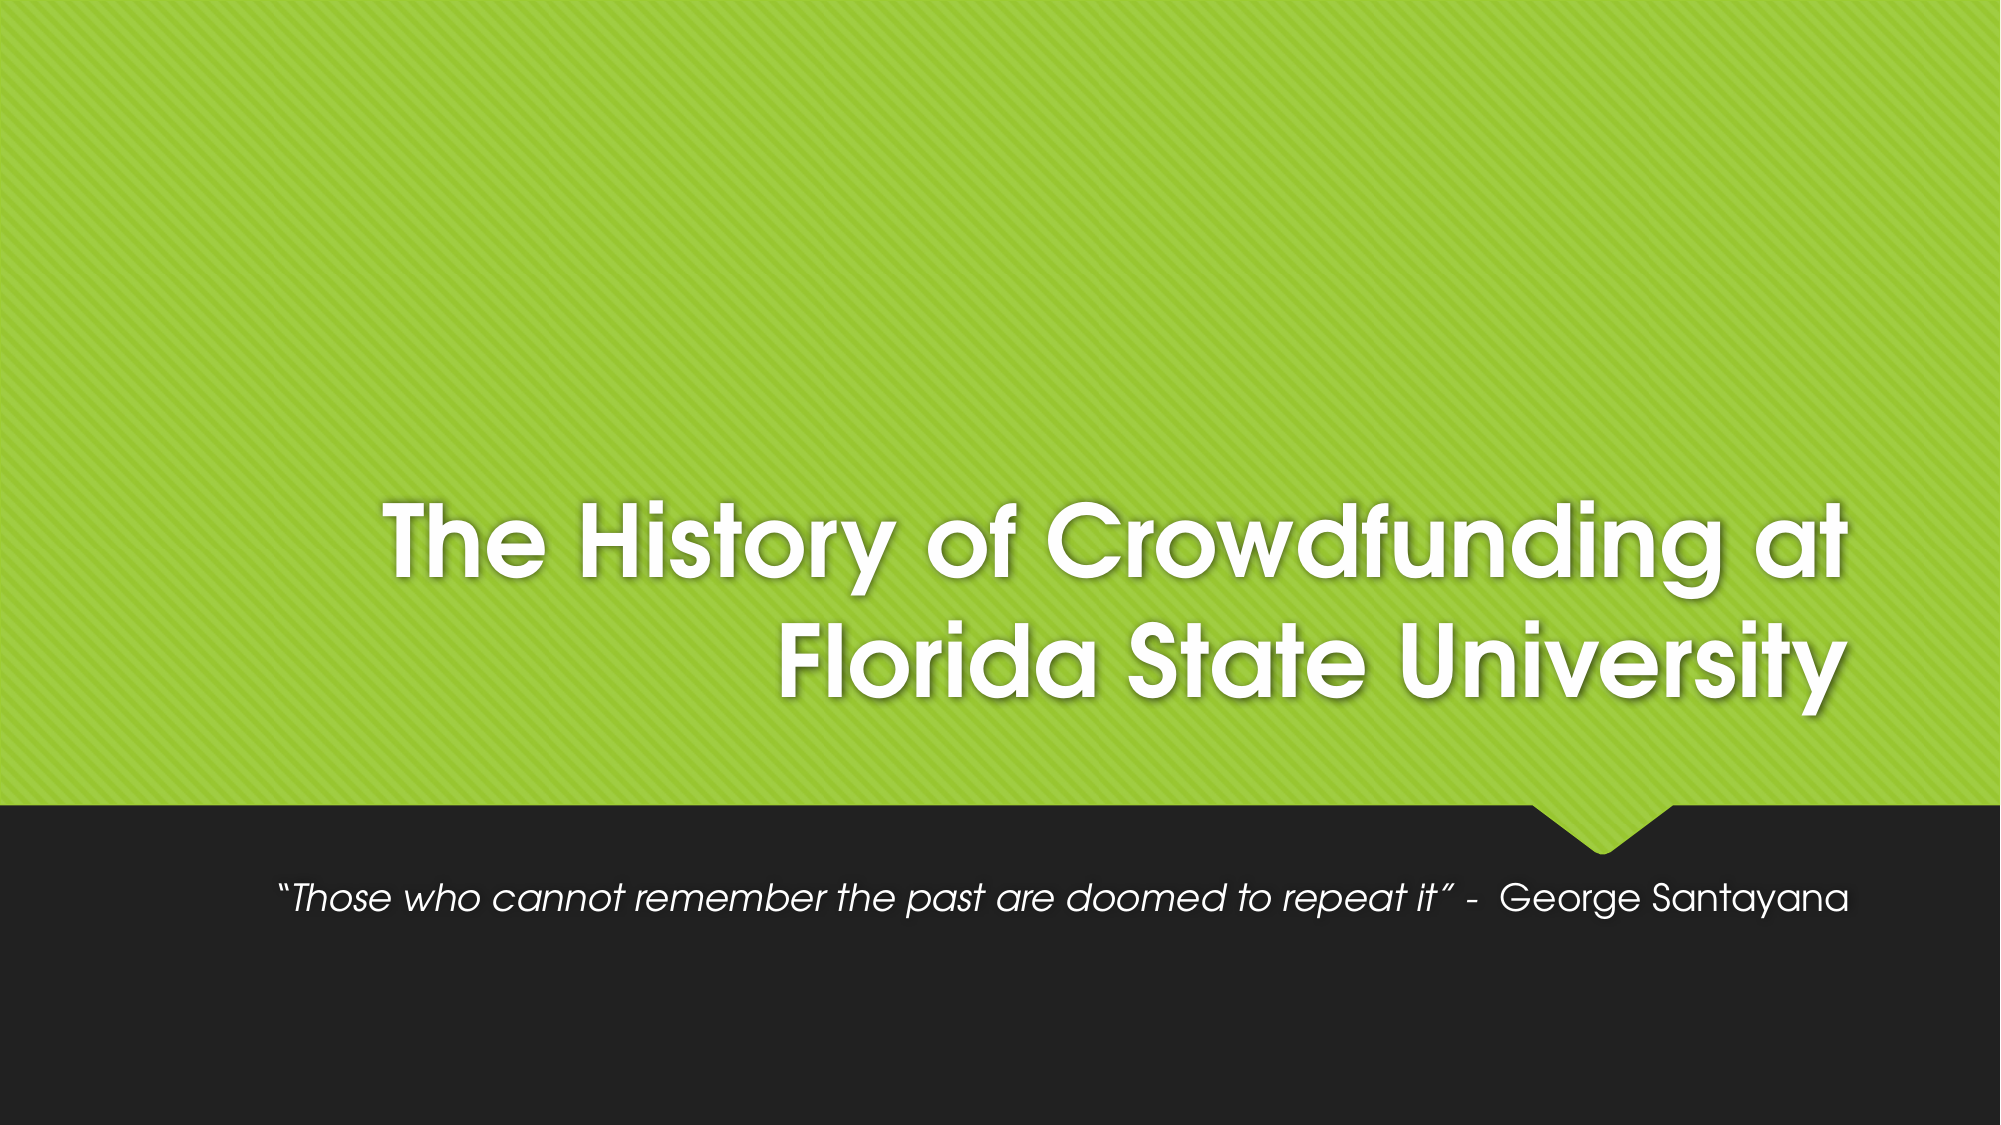

# The History of Crowdfunding at Florida State University
“Those who cannot remember the past are doomed to repeat it” -  George Santayana